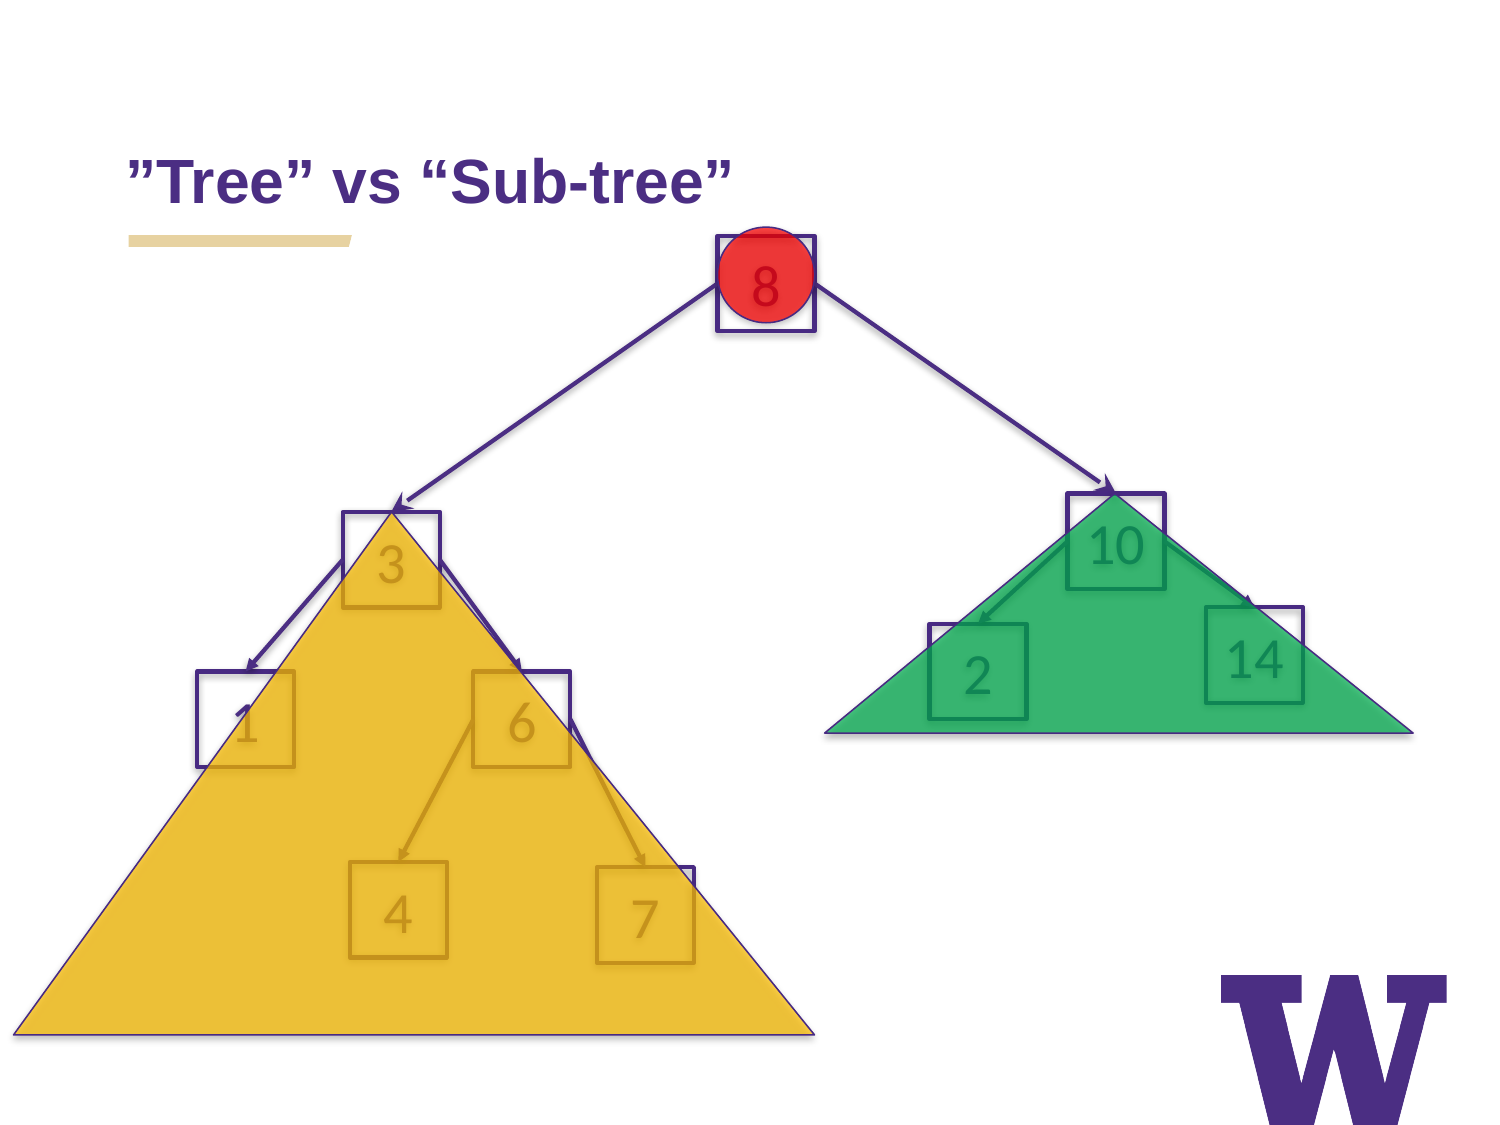

# ”Tree” vs “Sub-tree”

8

10
14
2

3
1
6
4
7